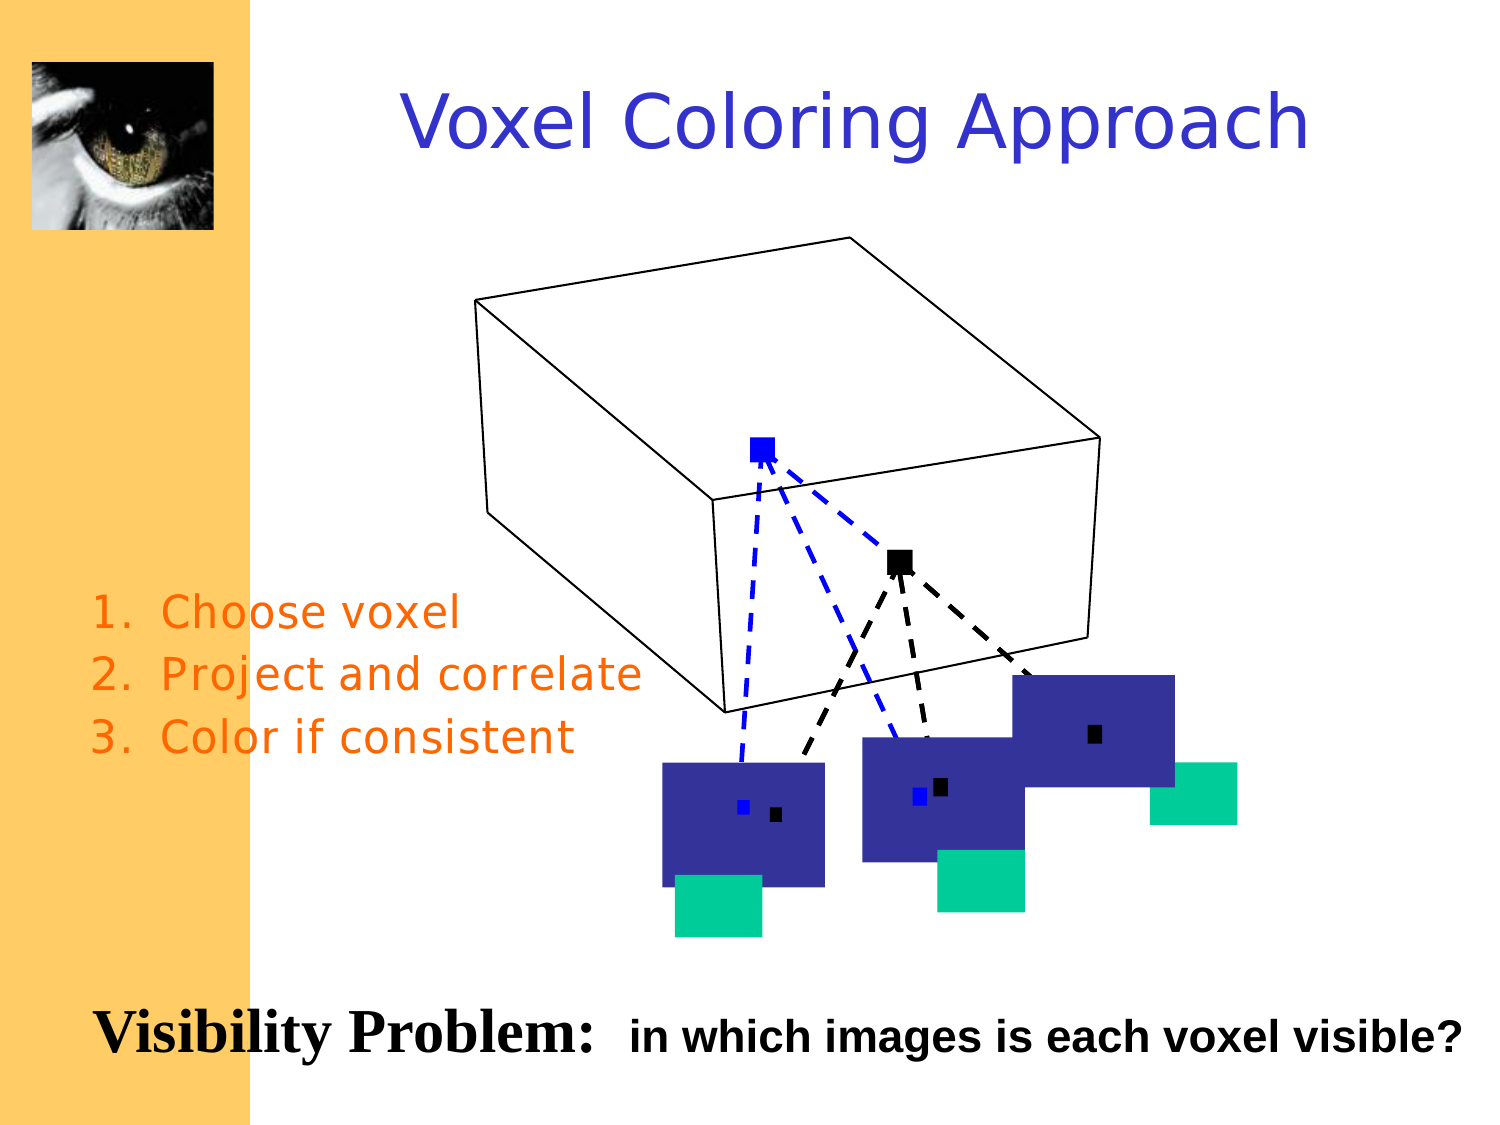

# Voxel Coloring Approach

1.  Choose voxel

3.  Color if consistent

2.  Project and correlate

Visibility Problem:  in which images is each voxel visible?